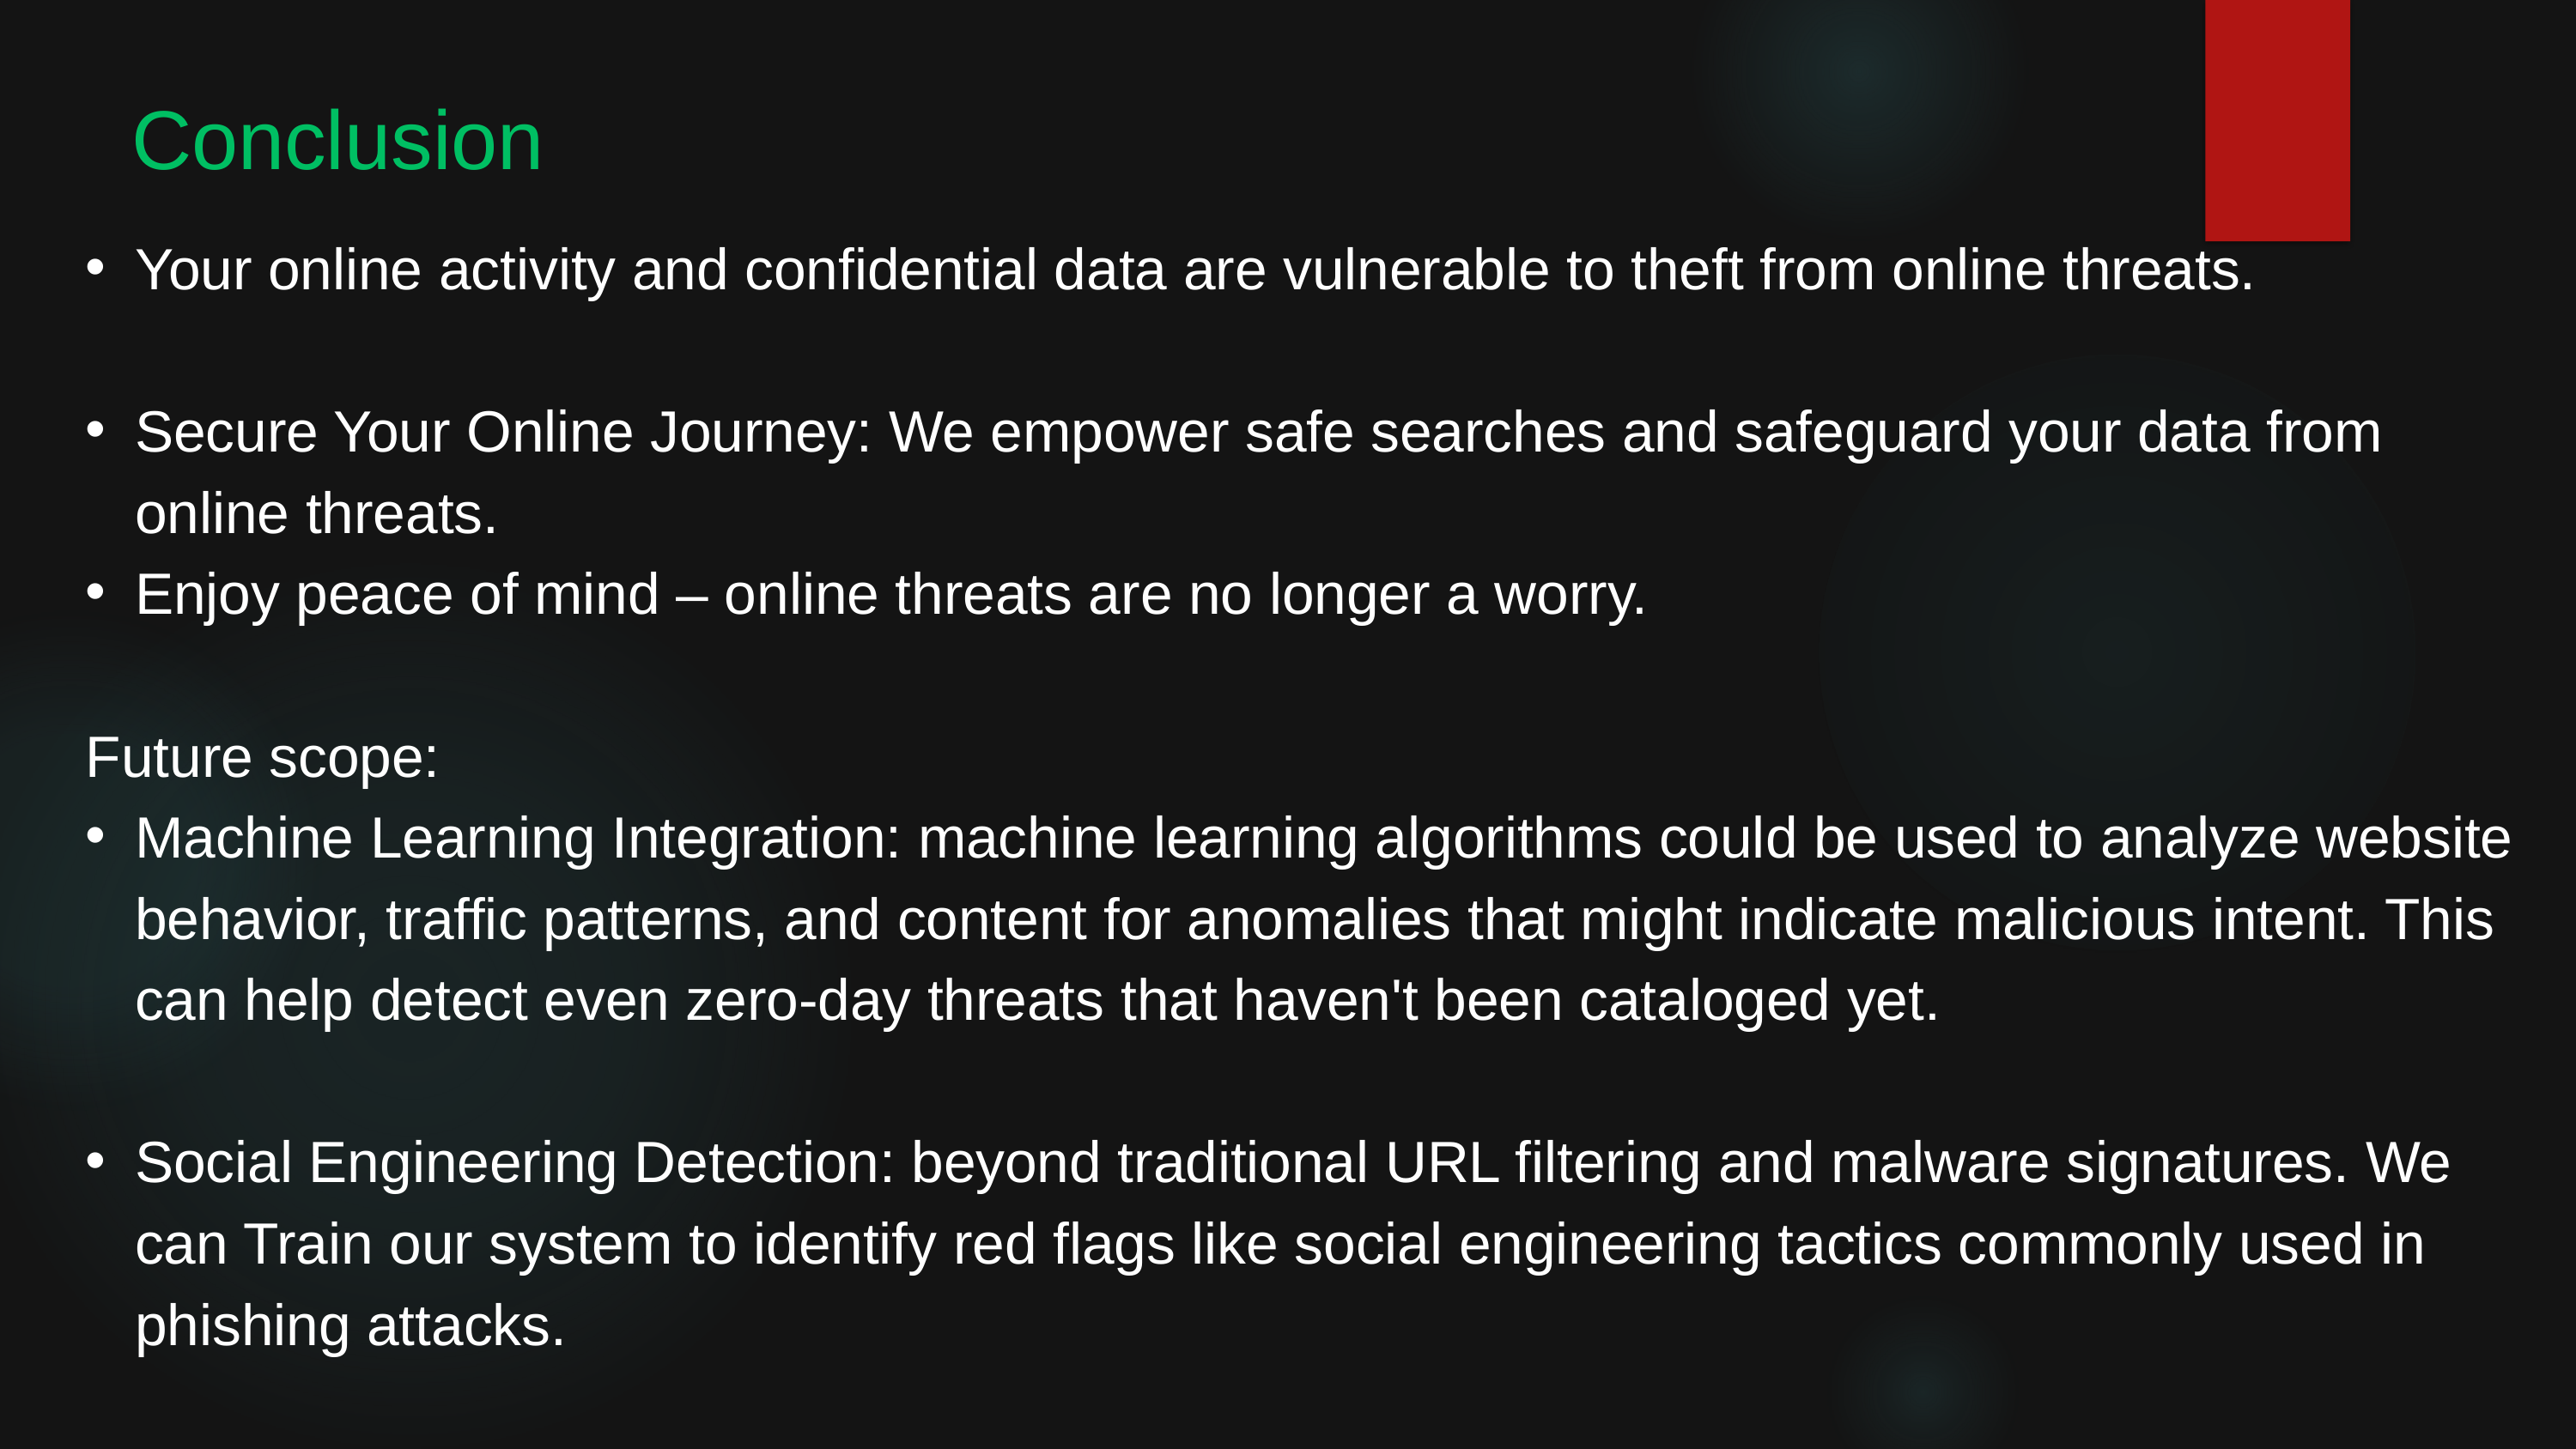

Conclusion
Your online activity and confidential data are vulnerable to theft from online threats.

Secure Your Online Journey: We empower safe searches and safeguard your data from online threats.
Enjoy peace of mind – online threats are no longer a worry.

Future scope:
Machine Learning Integration: machine learning algorithms could be used to analyze website behavior, traffic patterns, and content for anomalies that might indicate malicious intent. This can help detect even zero-day threats that haven't been cataloged yet.

Social Engineering Detection: beyond traditional URL filtering and malware signatures. We can Train our system to identify red flags like social engineering tactics commonly used in phishing attacks.